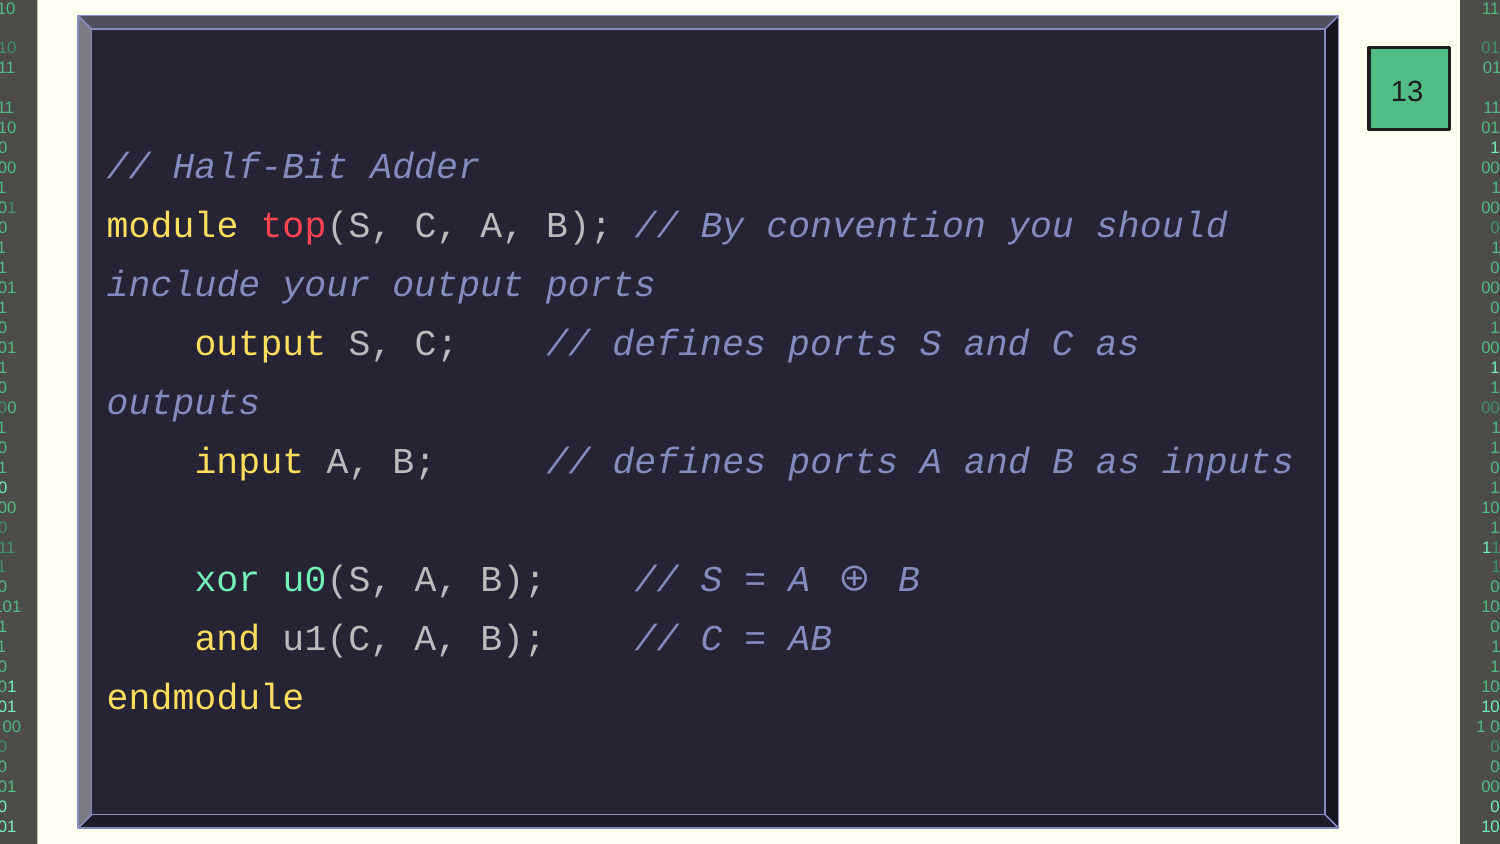

// Half-Bit Adder
module top(S, C, A, B); // By convention you should include your output ports
    output S, C;    // defines ports S and C as outputs
    input A, B;     // defines ports A and B as inputs

    xor u0(S, A, B);    // S = A ⊕ B
    and u1(C, A, B);    // C = AB
endmodule
13